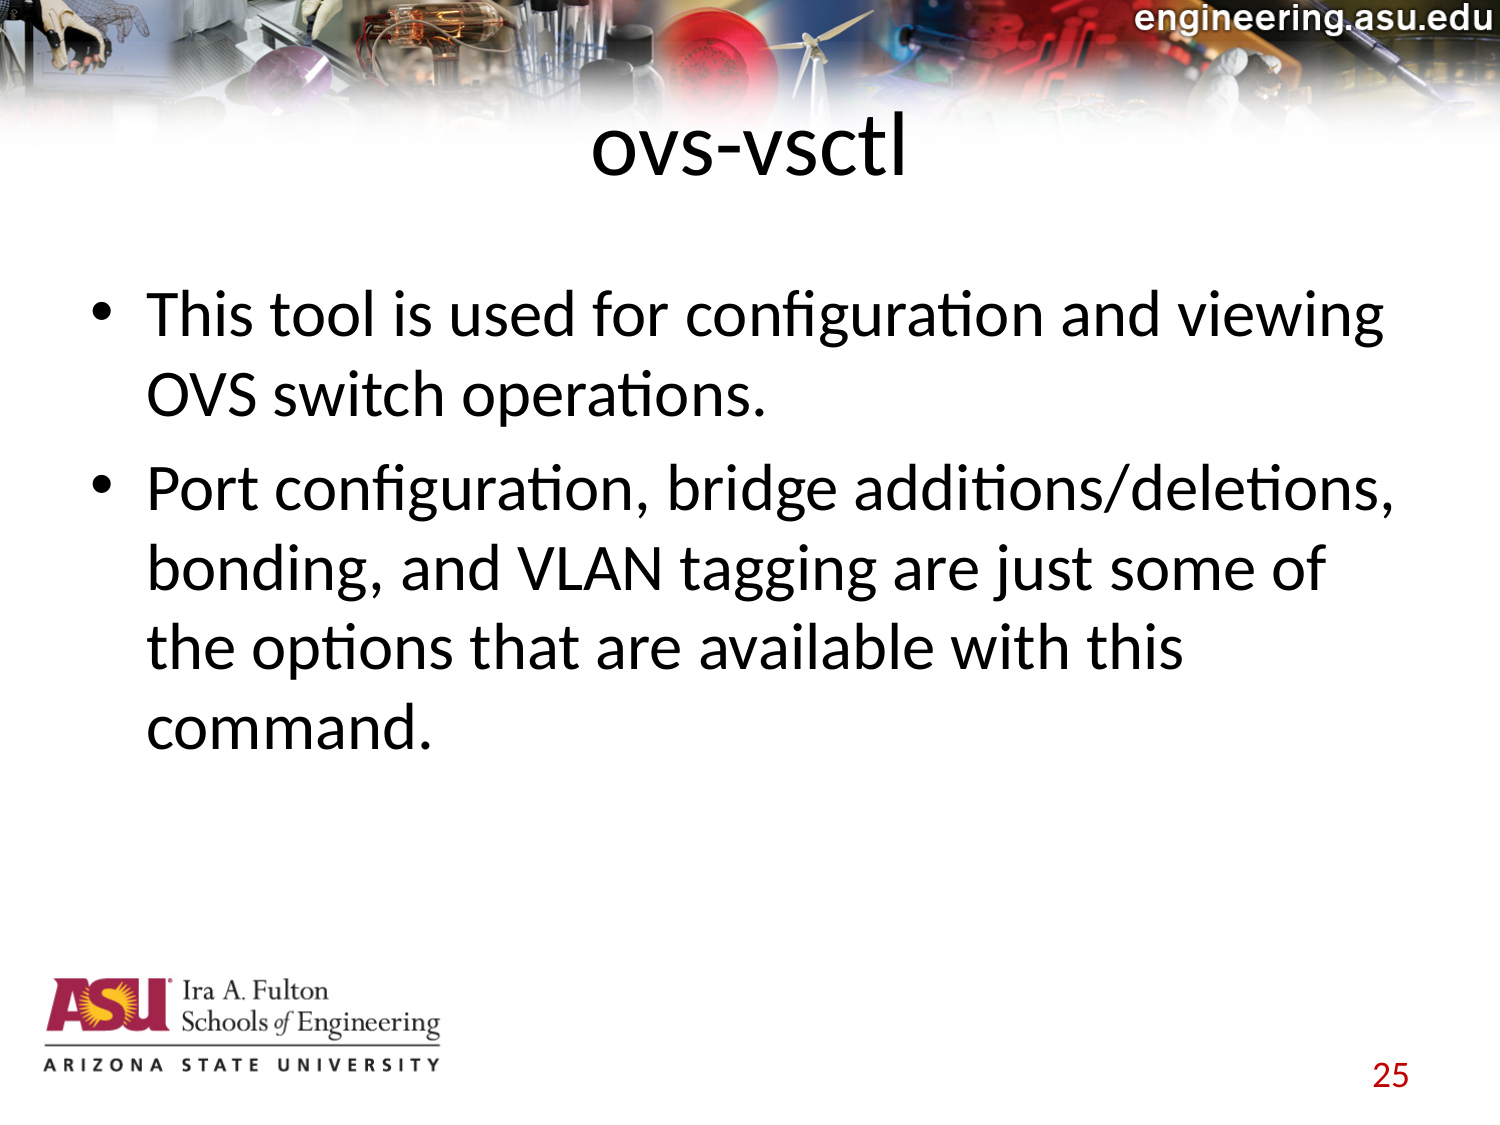

# ovs-vsctl
This tool is used for configuration and viewing OVS switch operations.
Port configuration, bridge additions/deletions, bonding, and VLAN tagging are just some of the options that are available with this command.
25